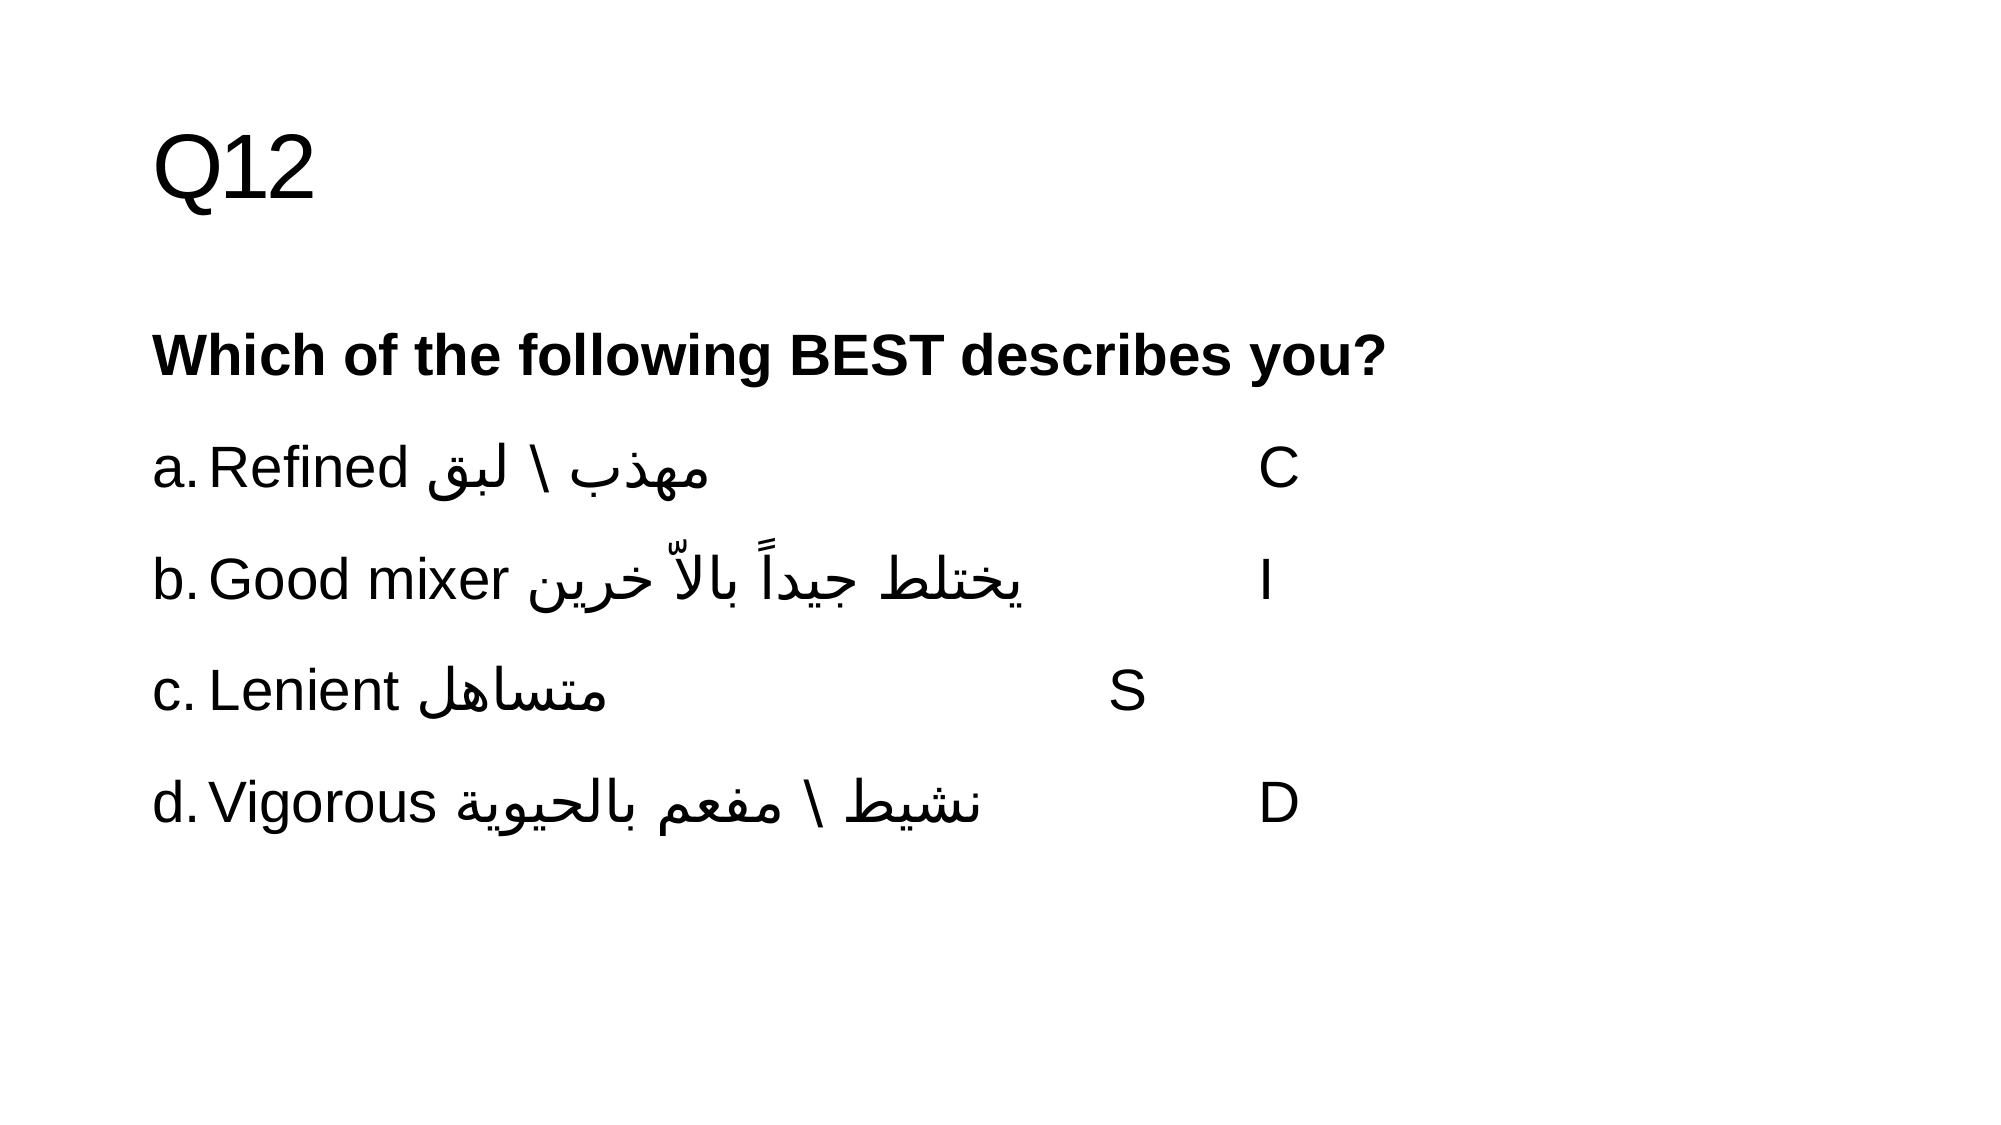

# Q12
Which of the following BEST describes you?
Refined مهذب \ لبق 				C
Good mixer يختلط جيداً بالاّ خرين 		I
Lenient متساهل 				S
Vigorous نشيط \ مفعم بالحيوية 		D